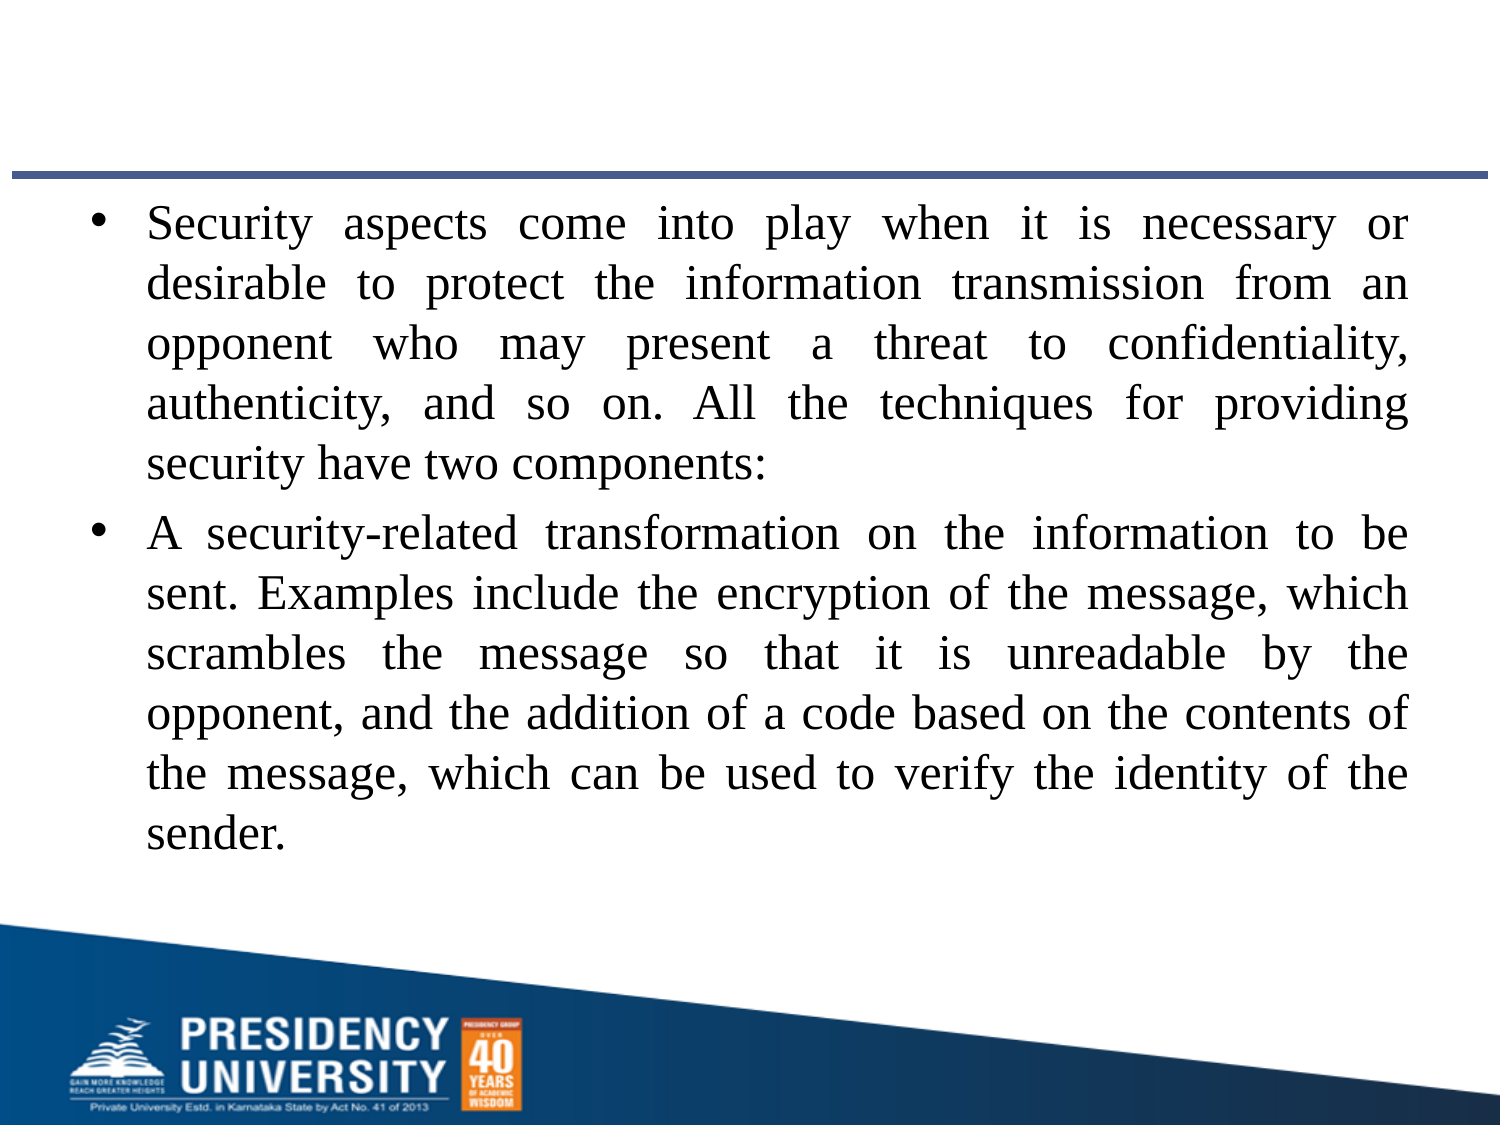

#
Security aspects come into play when it is necessary or desirable to protect the information transmission from an opponent who may present a threat to confidentiality, authenticity, and so on. All the techniques for providing security have two components:
A security-related transformation on the information to be sent. Examples include the encryption of the message, which scrambles the message so that it is unreadable by the opponent, and the addition of a code based on the contents of the message, which can be used to verify the identity of the sender.

14